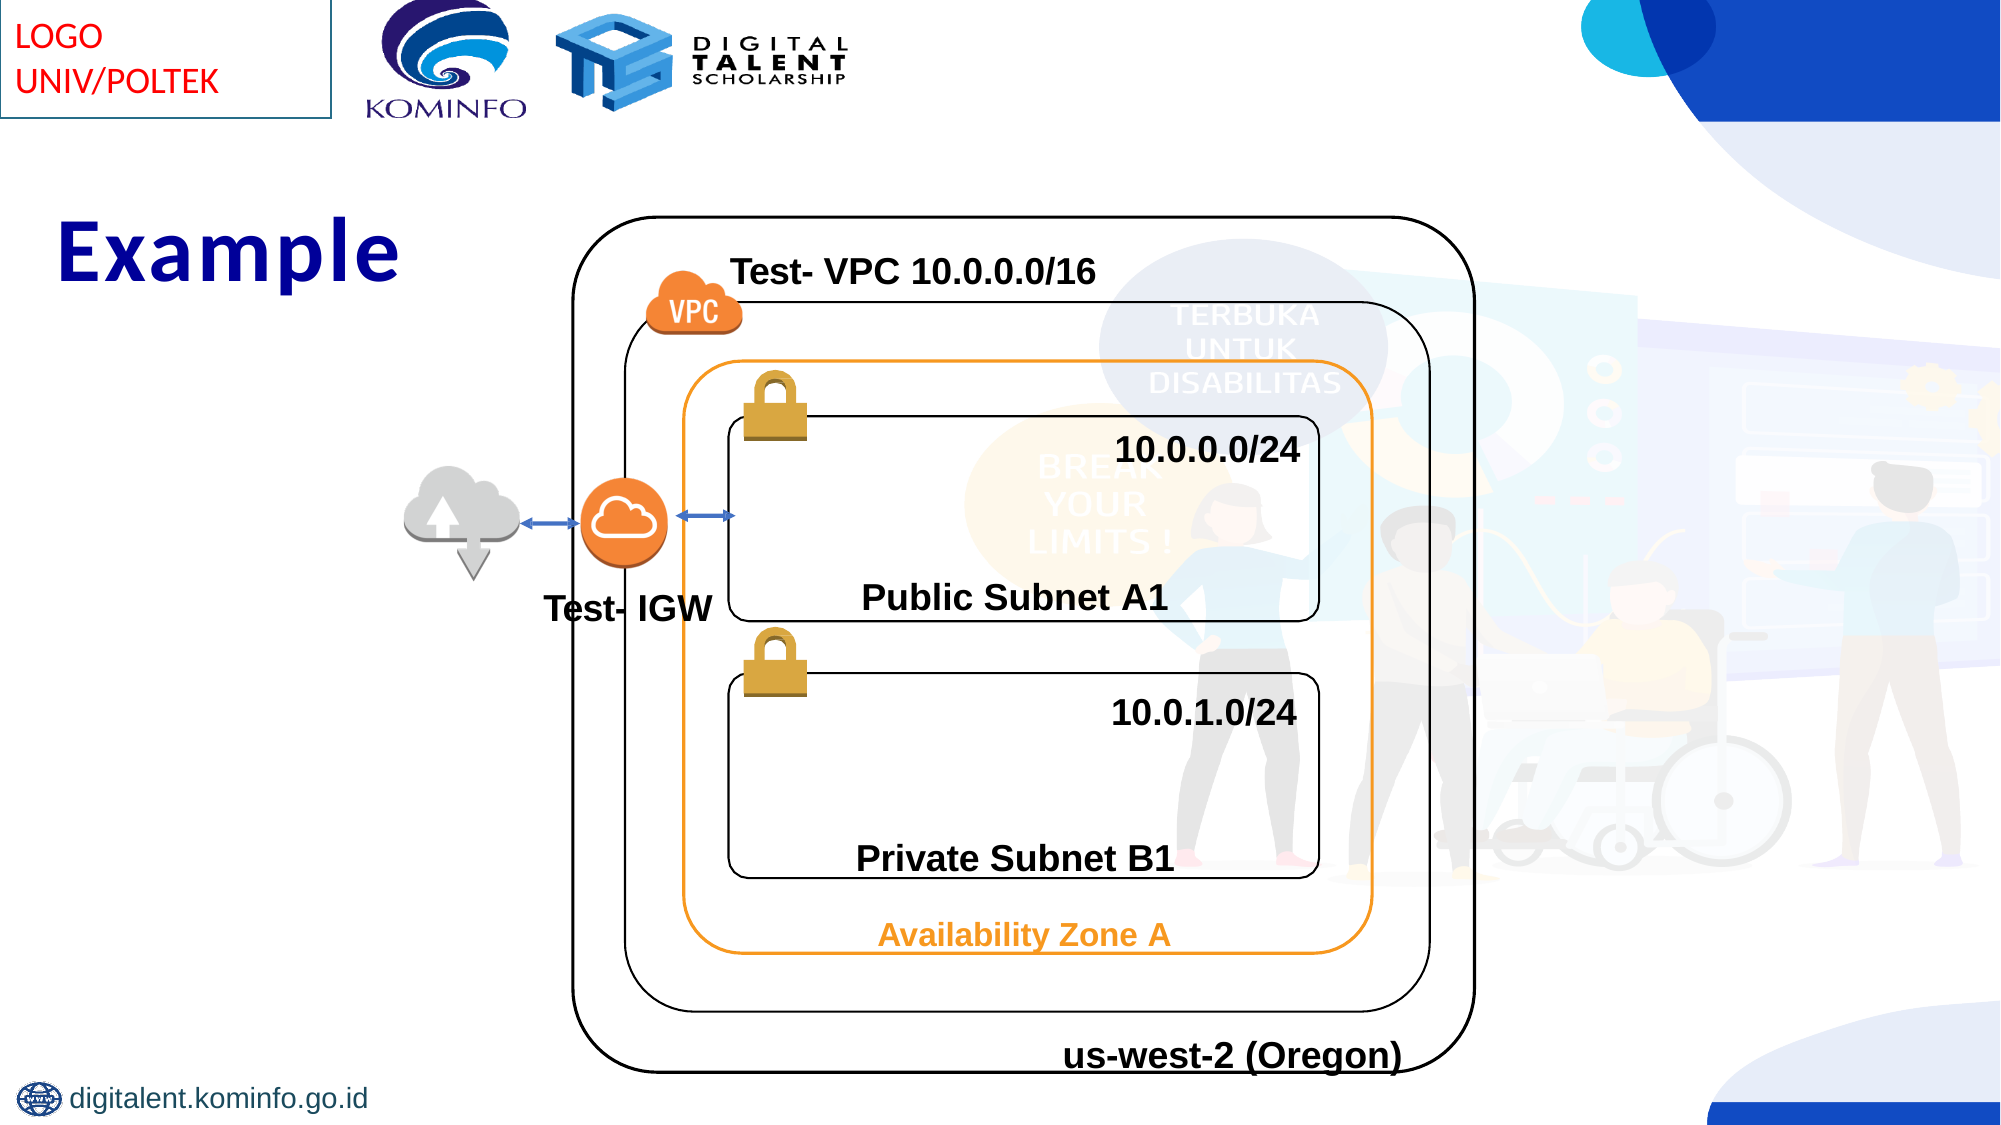

# Example

Test- VPC 10.0.0.0/16

10.0.0.0/24

Public Subnet A1
Test- IGW

10.0.1.0/24

Private Subnet B1
Availability Zone A

us-west-2 (Oregon)